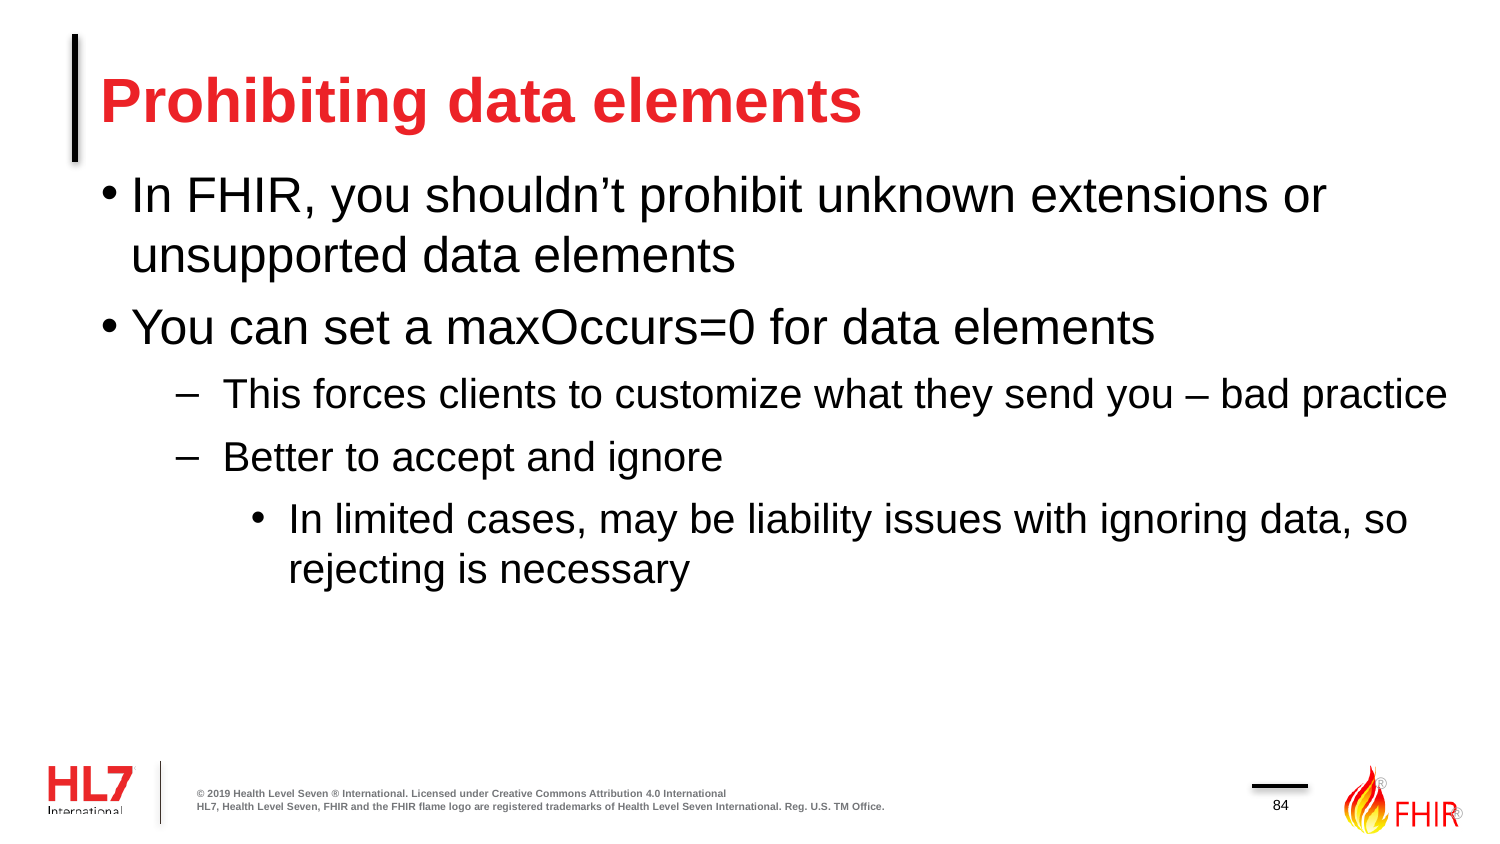

# Prohibiting data elements
In FHIR, you shouldn’t prohibit unknown extensions or unsupported data elements
You can set a maxOccurs=0 for data elements
This forces clients to customize what they send you – bad practice
Better to accept and ignore
In limited cases, may be liability issues with ignoring data, so rejecting is necessary
© 2019 Health Level Seven ® International. Licensed under Creative Commons Attribution 4.0 International
HL7, Health Level Seven, FHIR and the FHIR flame logo are registered trademarks of Health Level Seven International. Reg. U.S. TM Office.
84